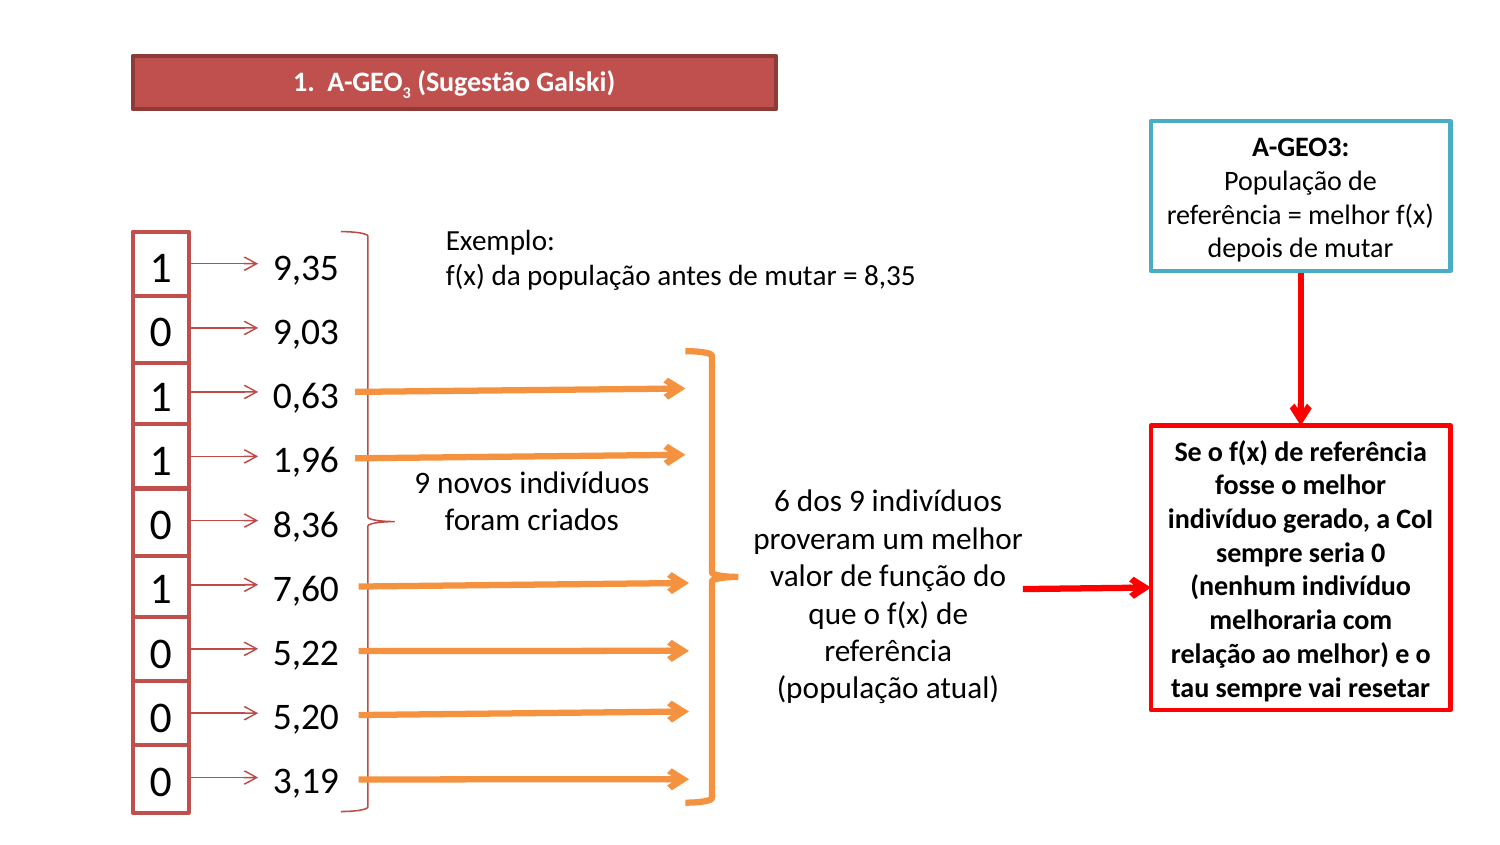

1.  A-GEO3 (Sugestão Galski)
A-GEO3:
População de referência = melhor f(x) depois de mutar
Exemplo:
f(x) da população antes de mutar = 8,35
1

9,35
0
9,03

1
0,63
1
Se o f(x) de referência fosse o melhor indivíduo gerado, a CoI sempre seria 0 (nenhum indivíduo melhoraria com relação ao melhor) e o tau sempre vai resetar
1,96
9 novos indivíduos
foram criados
6 dos 9 indivíduos proveram um melhor valor de função do que o f(x) de referência (população atual)
0
8,36
1
7,60
0
5,22
0
5,20
0
3,19